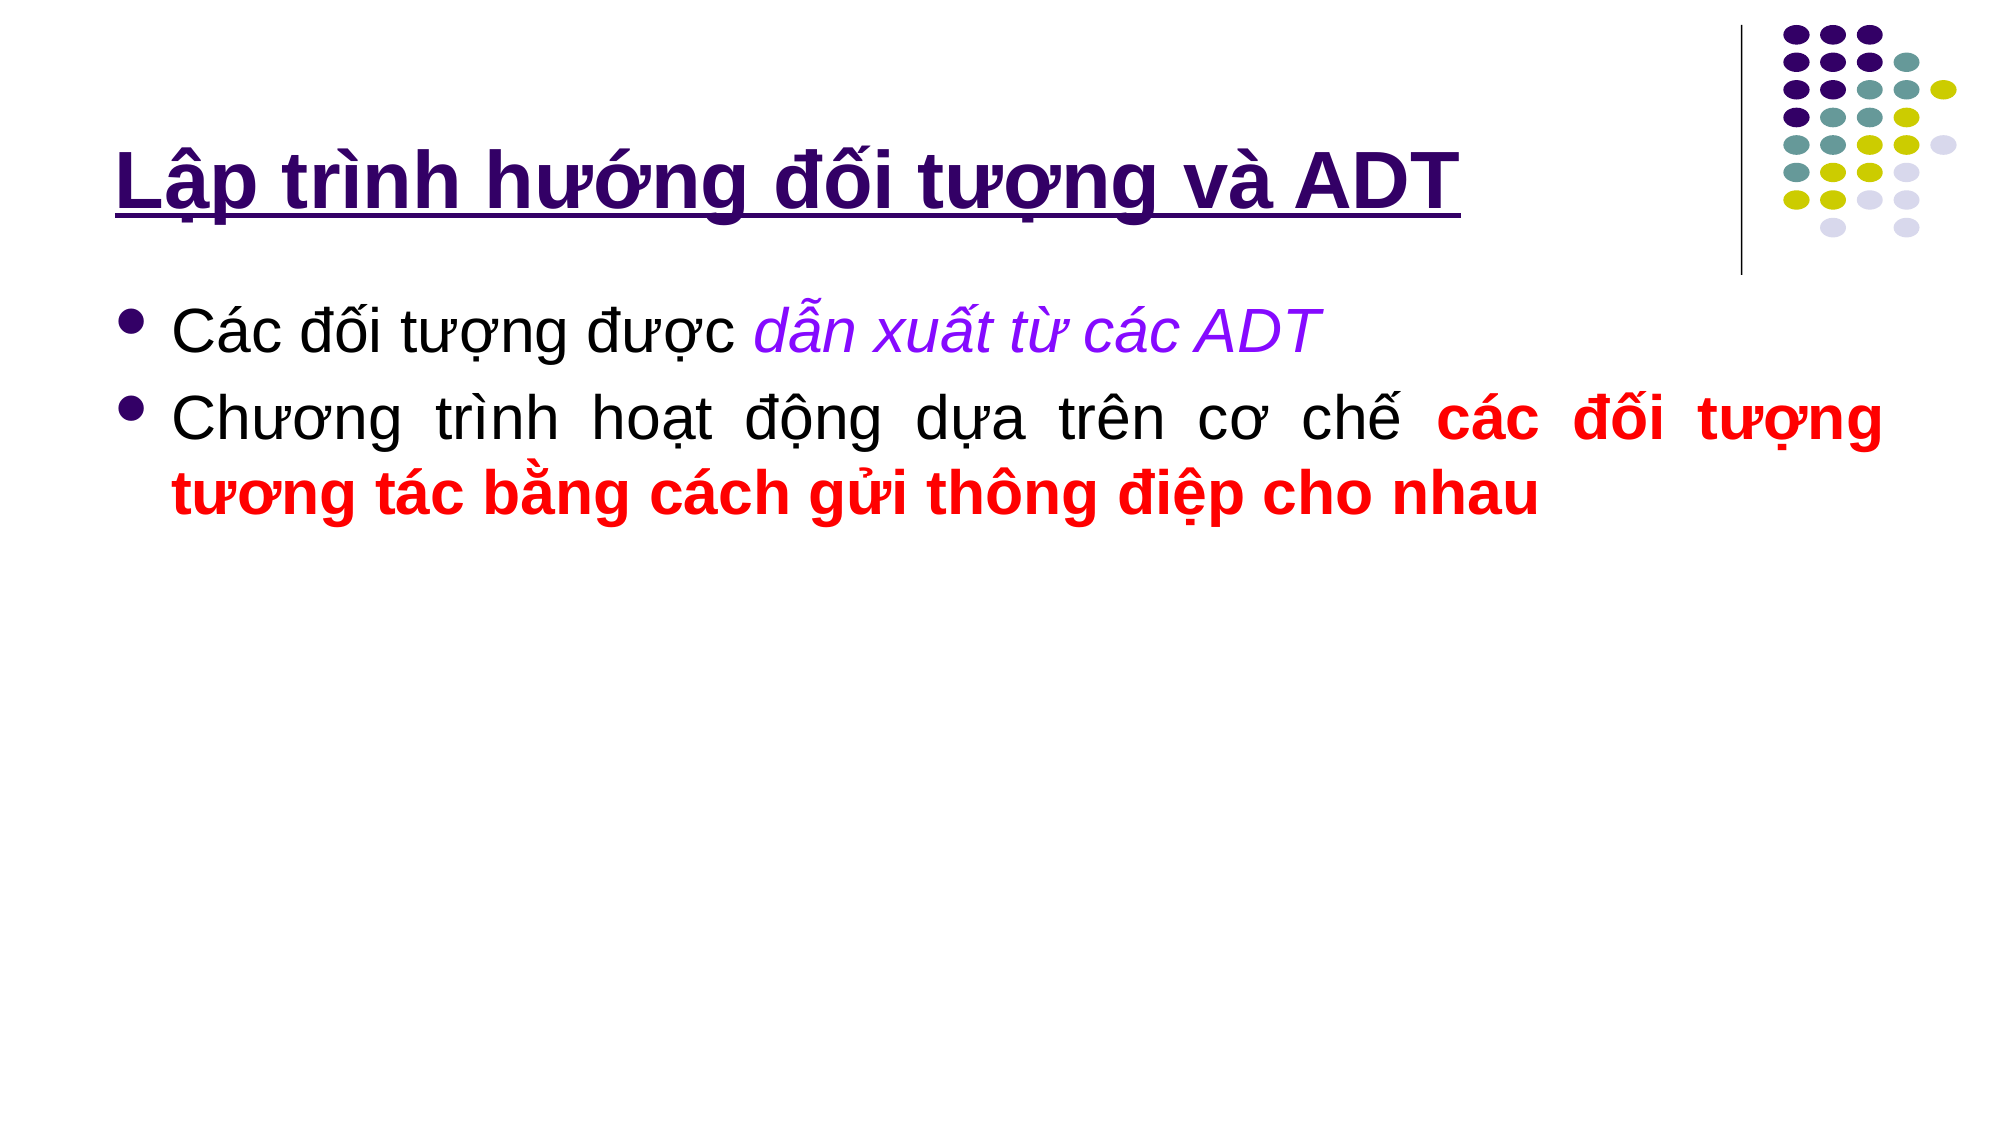

# Lập trình hướng đối tượng và ADT
Các đối tượng được dẫn xuất từ các ADT
Chương trình hoạt động dựa trên cơ chế các đối tượng tương tác bằng cách gửi thông điệp cho nhau